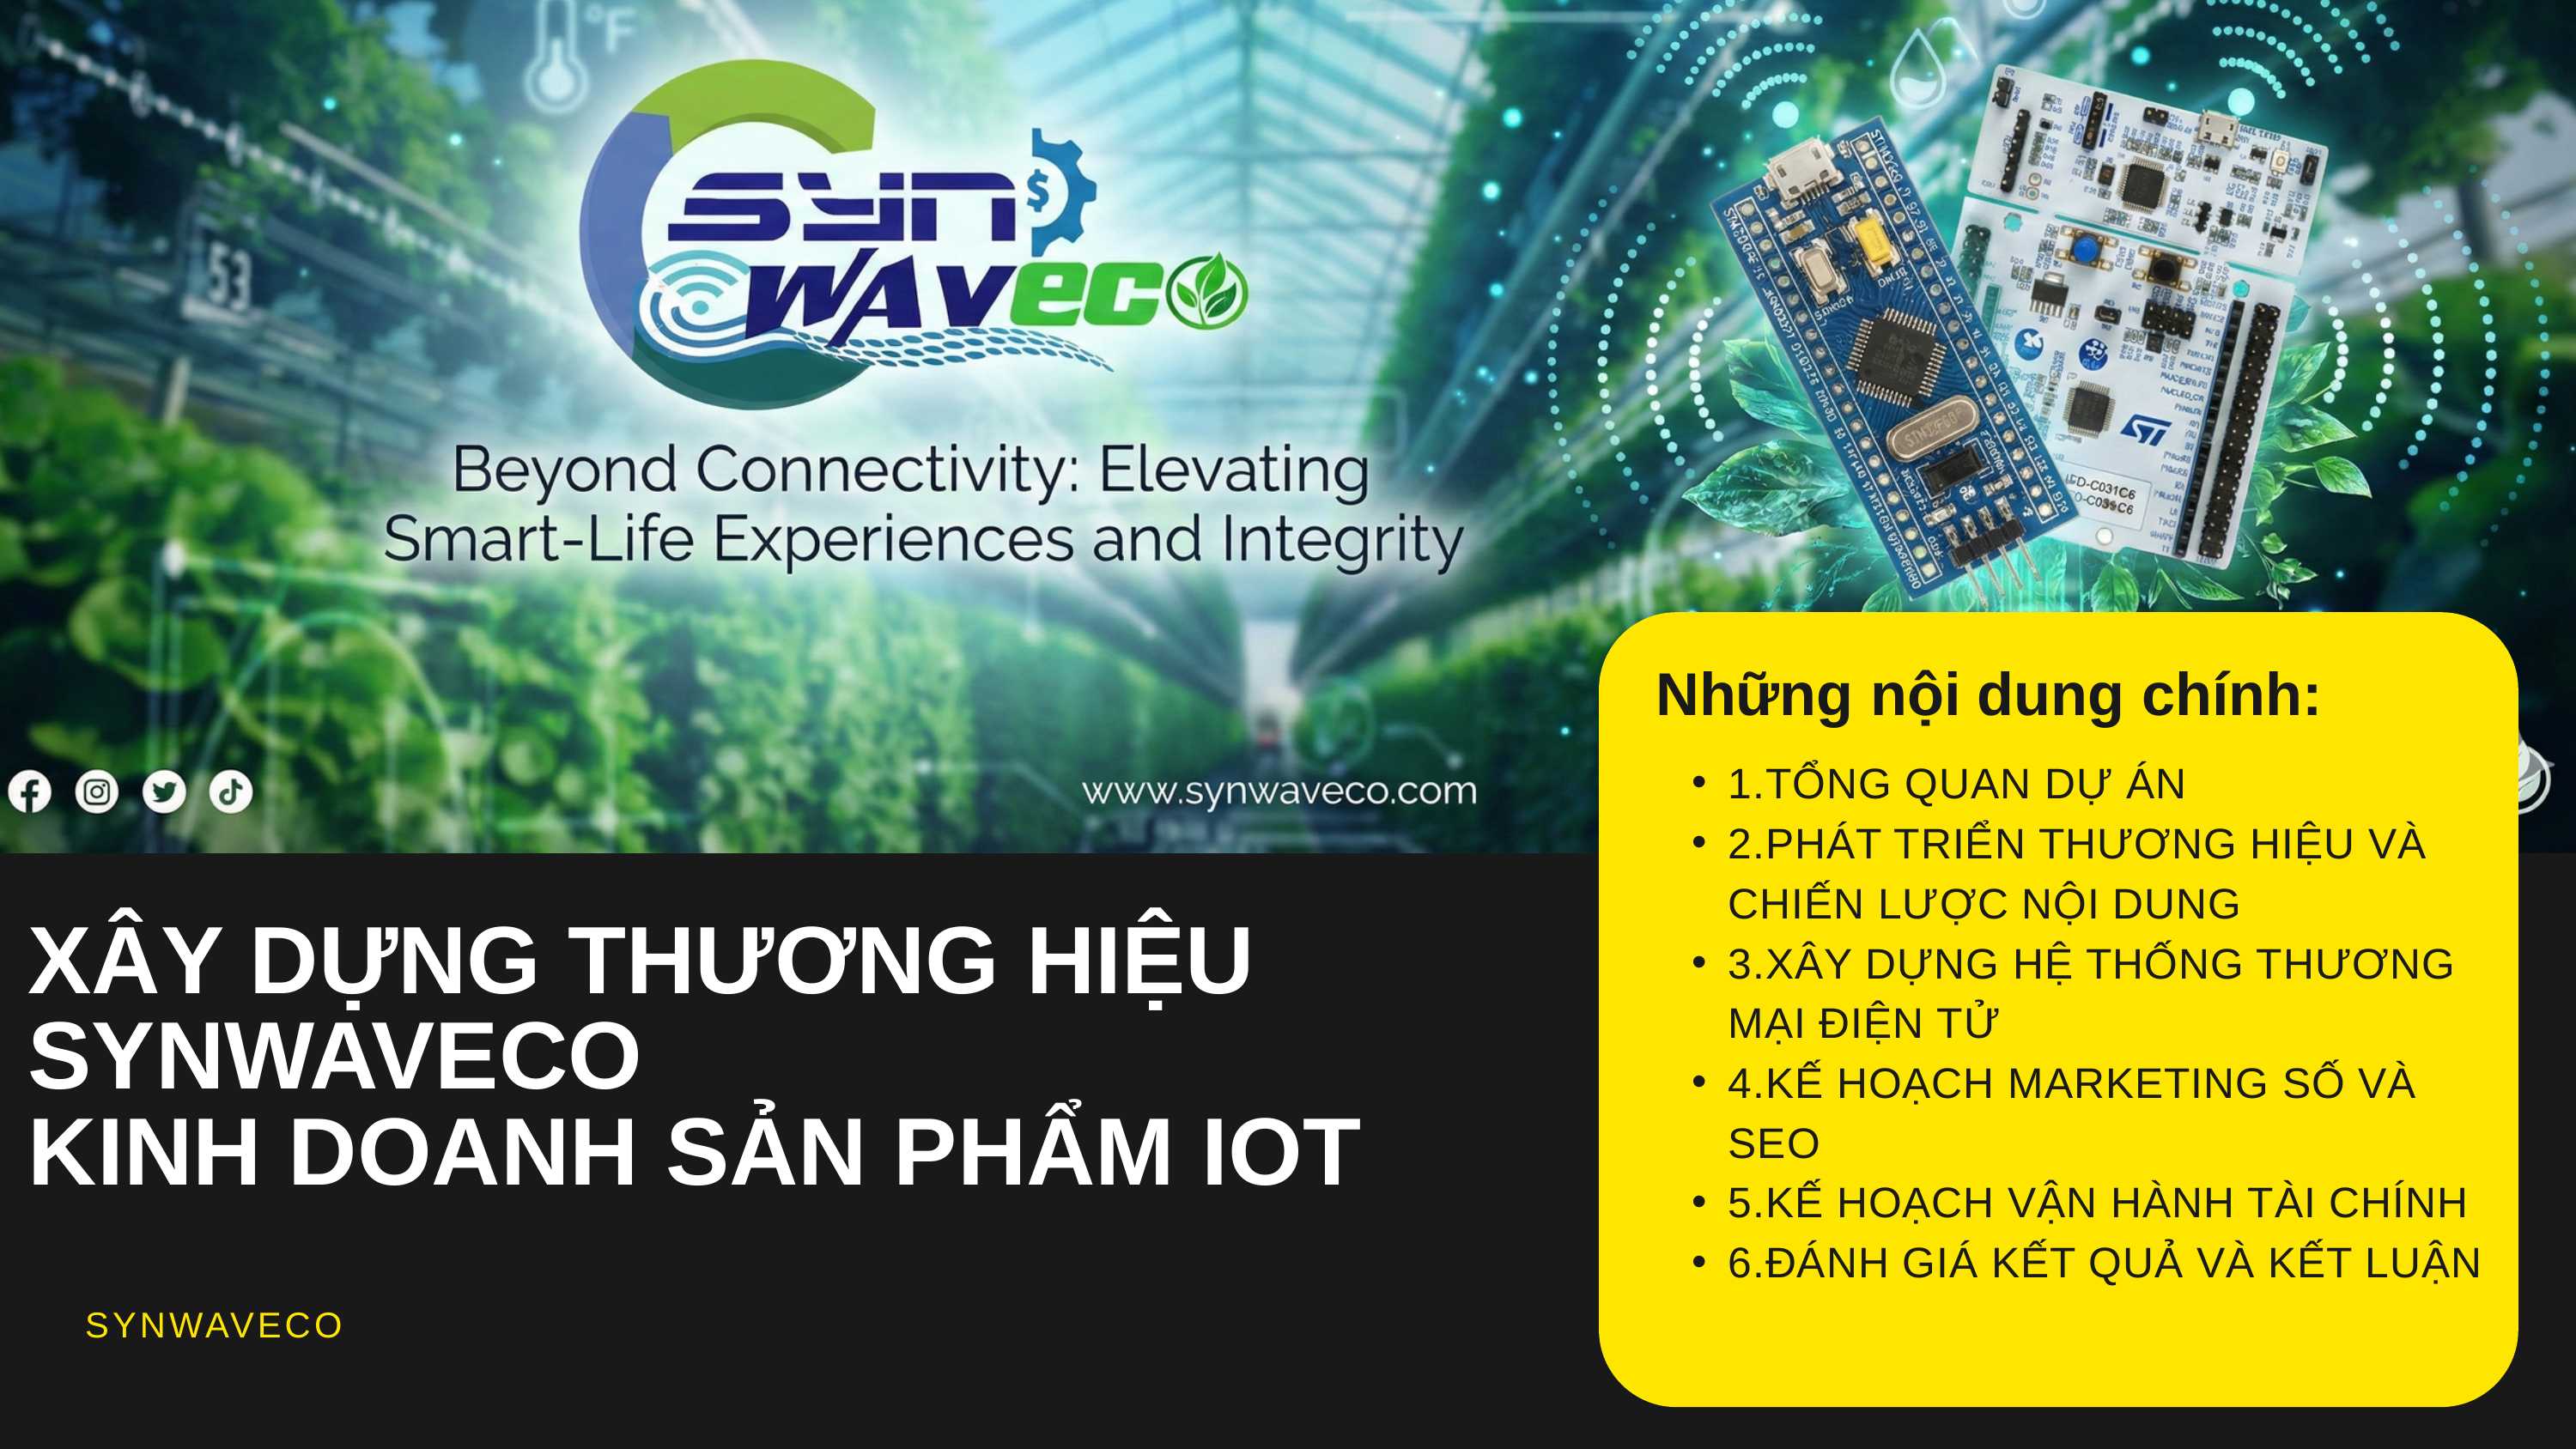

Những nội dung chính:
1.TỔNG QUAN DỰ ÁN
2.PHÁT TRIỂN THƯƠNG HIỆU VÀ CHIẾN LƯỢC NỘI DUNG
3.XÂY DỰNG HỆ THỐNG THƯƠNG MẠI ĐIỆN TỬ
4.KẾ HOẠCH MARKETING SỐ VÀ SEO
5.KẾ HOẠCH VẬN HÀNH TÀI CHÍNH
6.ĐÁNH GIÁ KẾT QUẢ VÀ KẾT LUẬN

XÂY DỰNG THƯƠNG HIỆU SYNWAVECO
KINH DOANH SẢN PHẨM IOT

SYNWAVECO